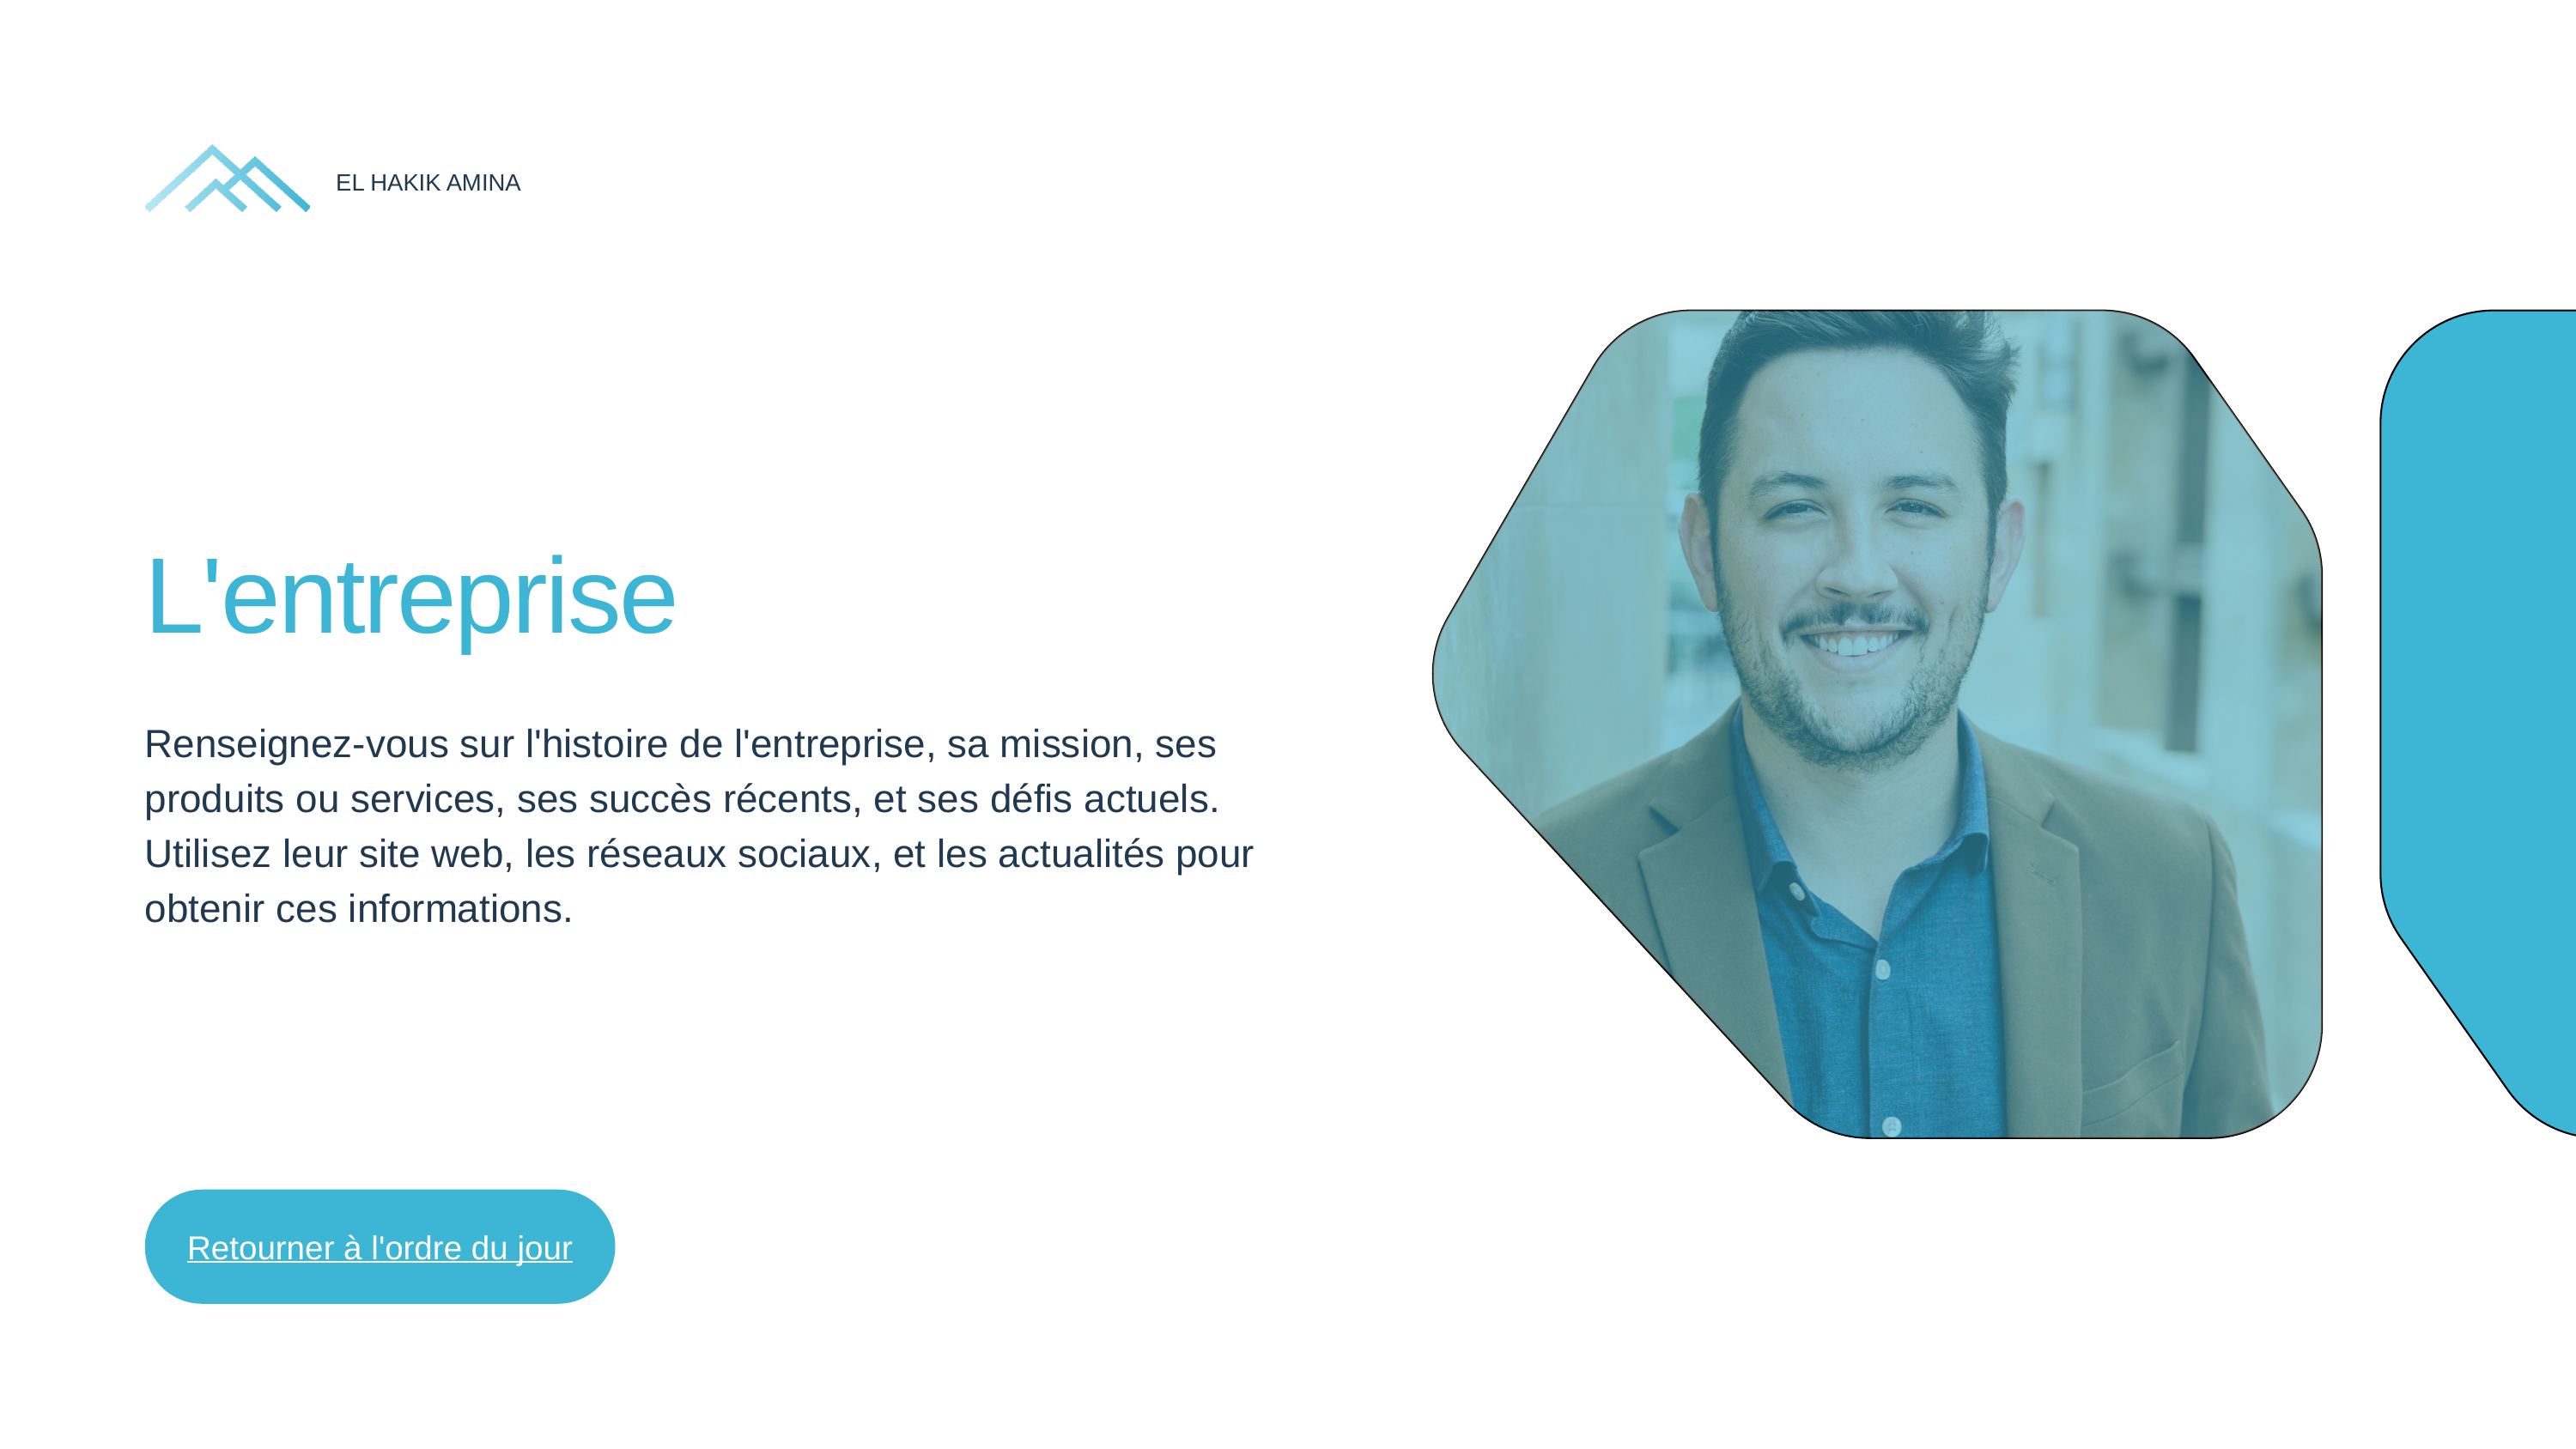

EL HAKIK AMINA

L'entreprise
Renseignez-vous sur l'histoire de l'entreprise, sa mission, ses produits ou services, ses succès récents, et ses défis actuels. Utilisez leur site web, les réseaux sociaux, et les actualités pour obtenir ces informations.

Retourner à l'ordre du jour